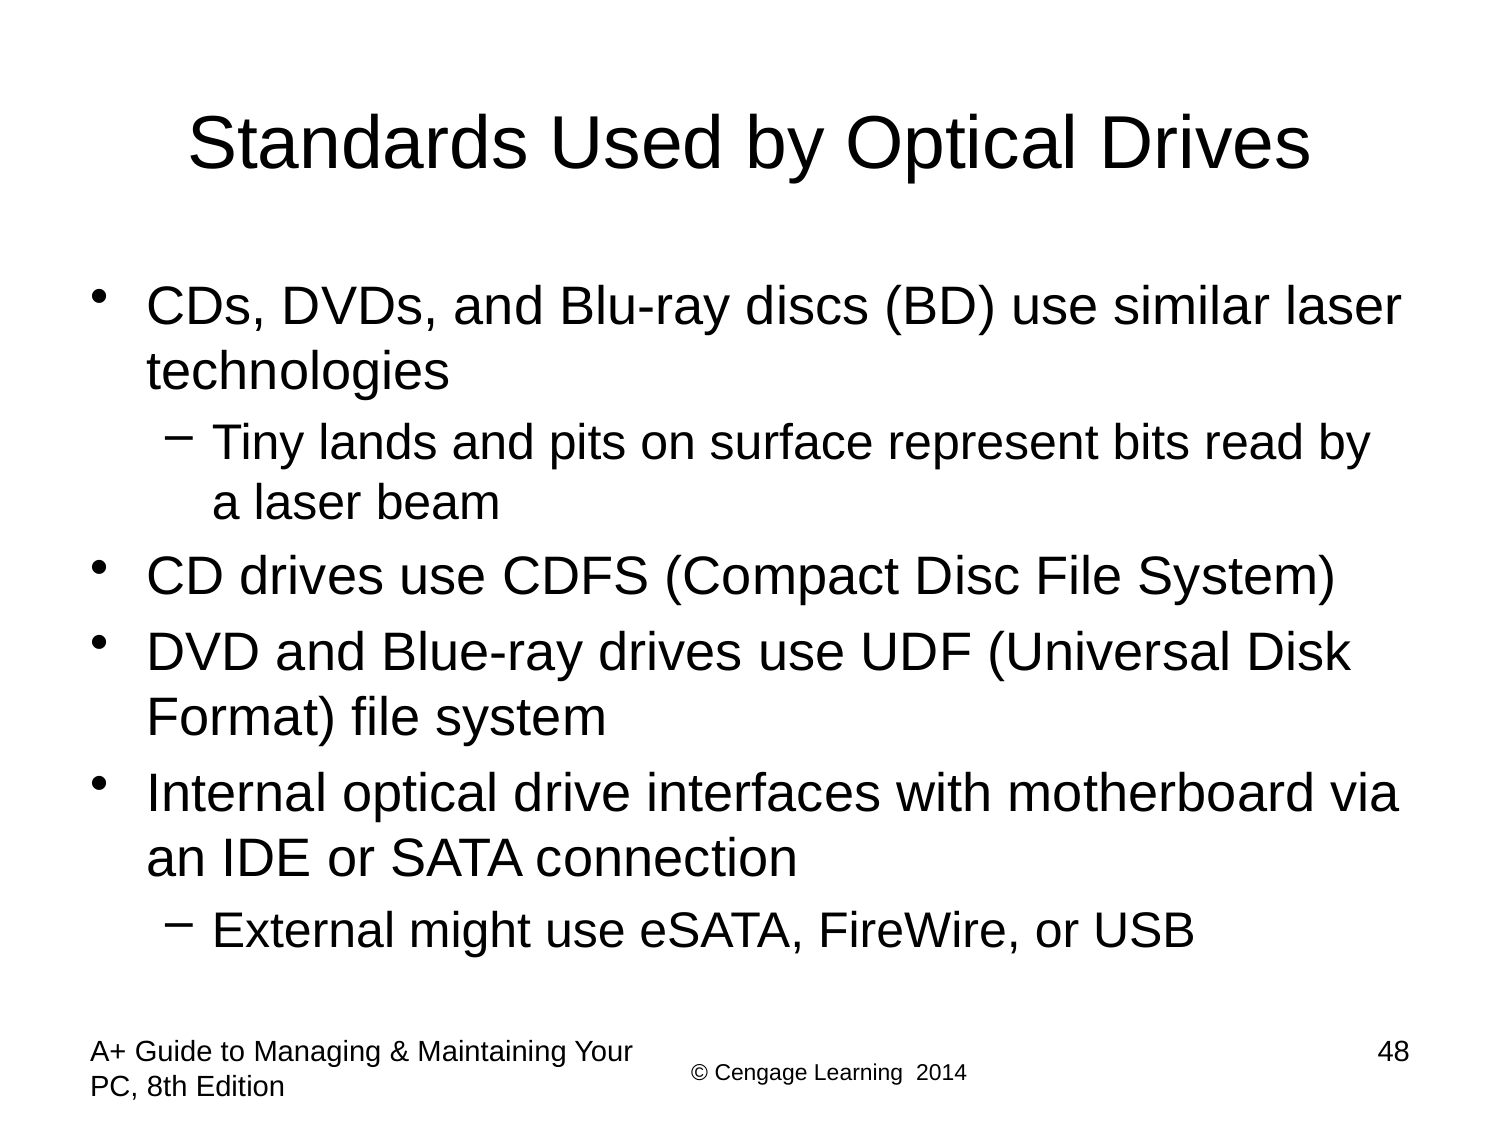

# Standards Used by Optical Drives
CDs, DVDs, and Blu-ray discs (BD) use similar laser technologies
Tiny lands and pits on surface represent bits read by a laser beam
CD drives use CDFS (Compact Disc File System)
DVD and Blue-ray drives use UDF (Universal Disk Format) file system
Internal optical drive interfaces with motherboard via an IDE or SATA connection
External might use eSATA, FireWire, or USB
A+ Guide to Managing & Maintaining Your PC, 8th Edition
48